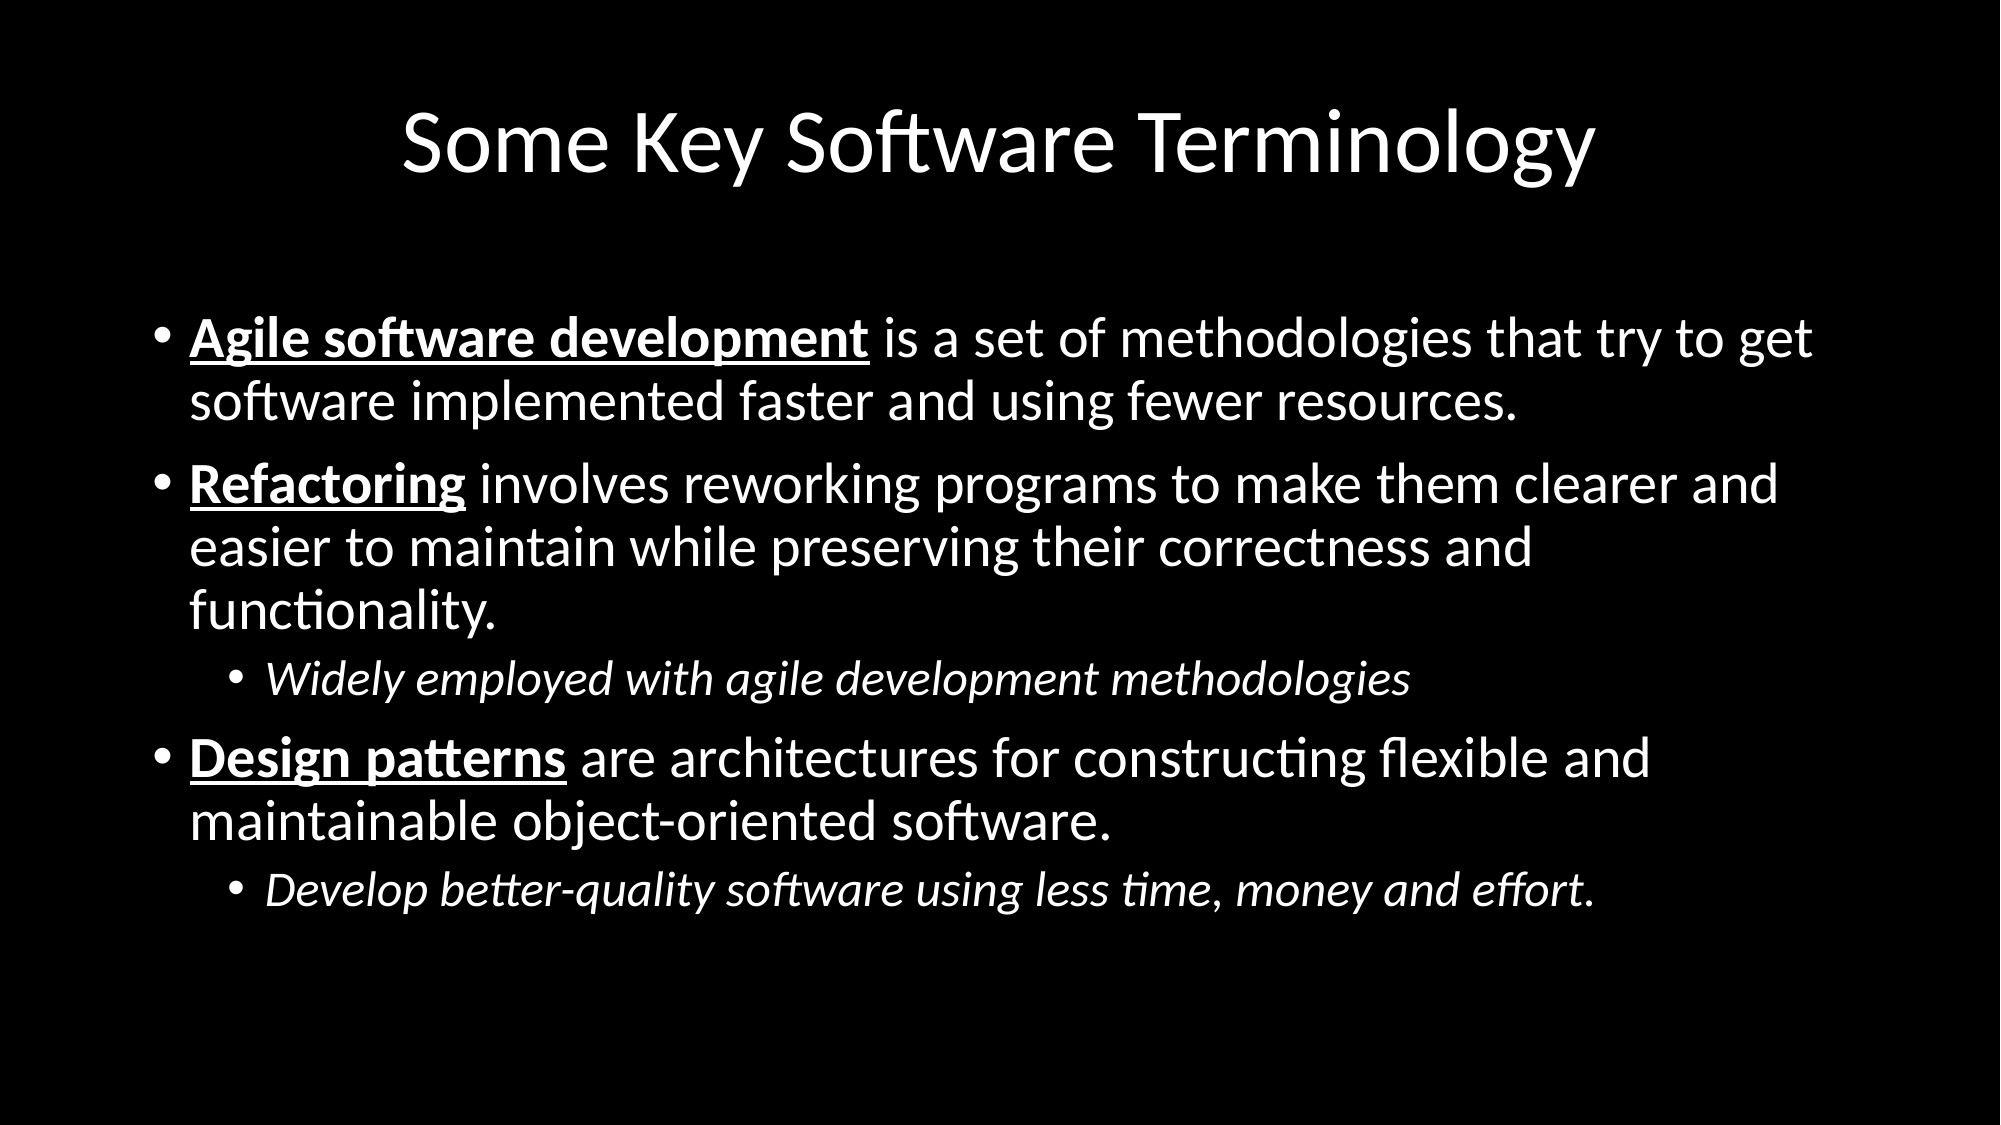

# Some Key Software Terminology
Agile software development is a set of methodologies that try to get software implemented faster and using fewer resources.
Refactoring involves reworking programs to make them clearer and easier to maintain while preserving their correctness and functionality.
Widely employed with agile development methodologies
Design patterns are architectures for constructing flexible and maintainable object-oriented software.
Develop better-quality software using less time, money and effort.